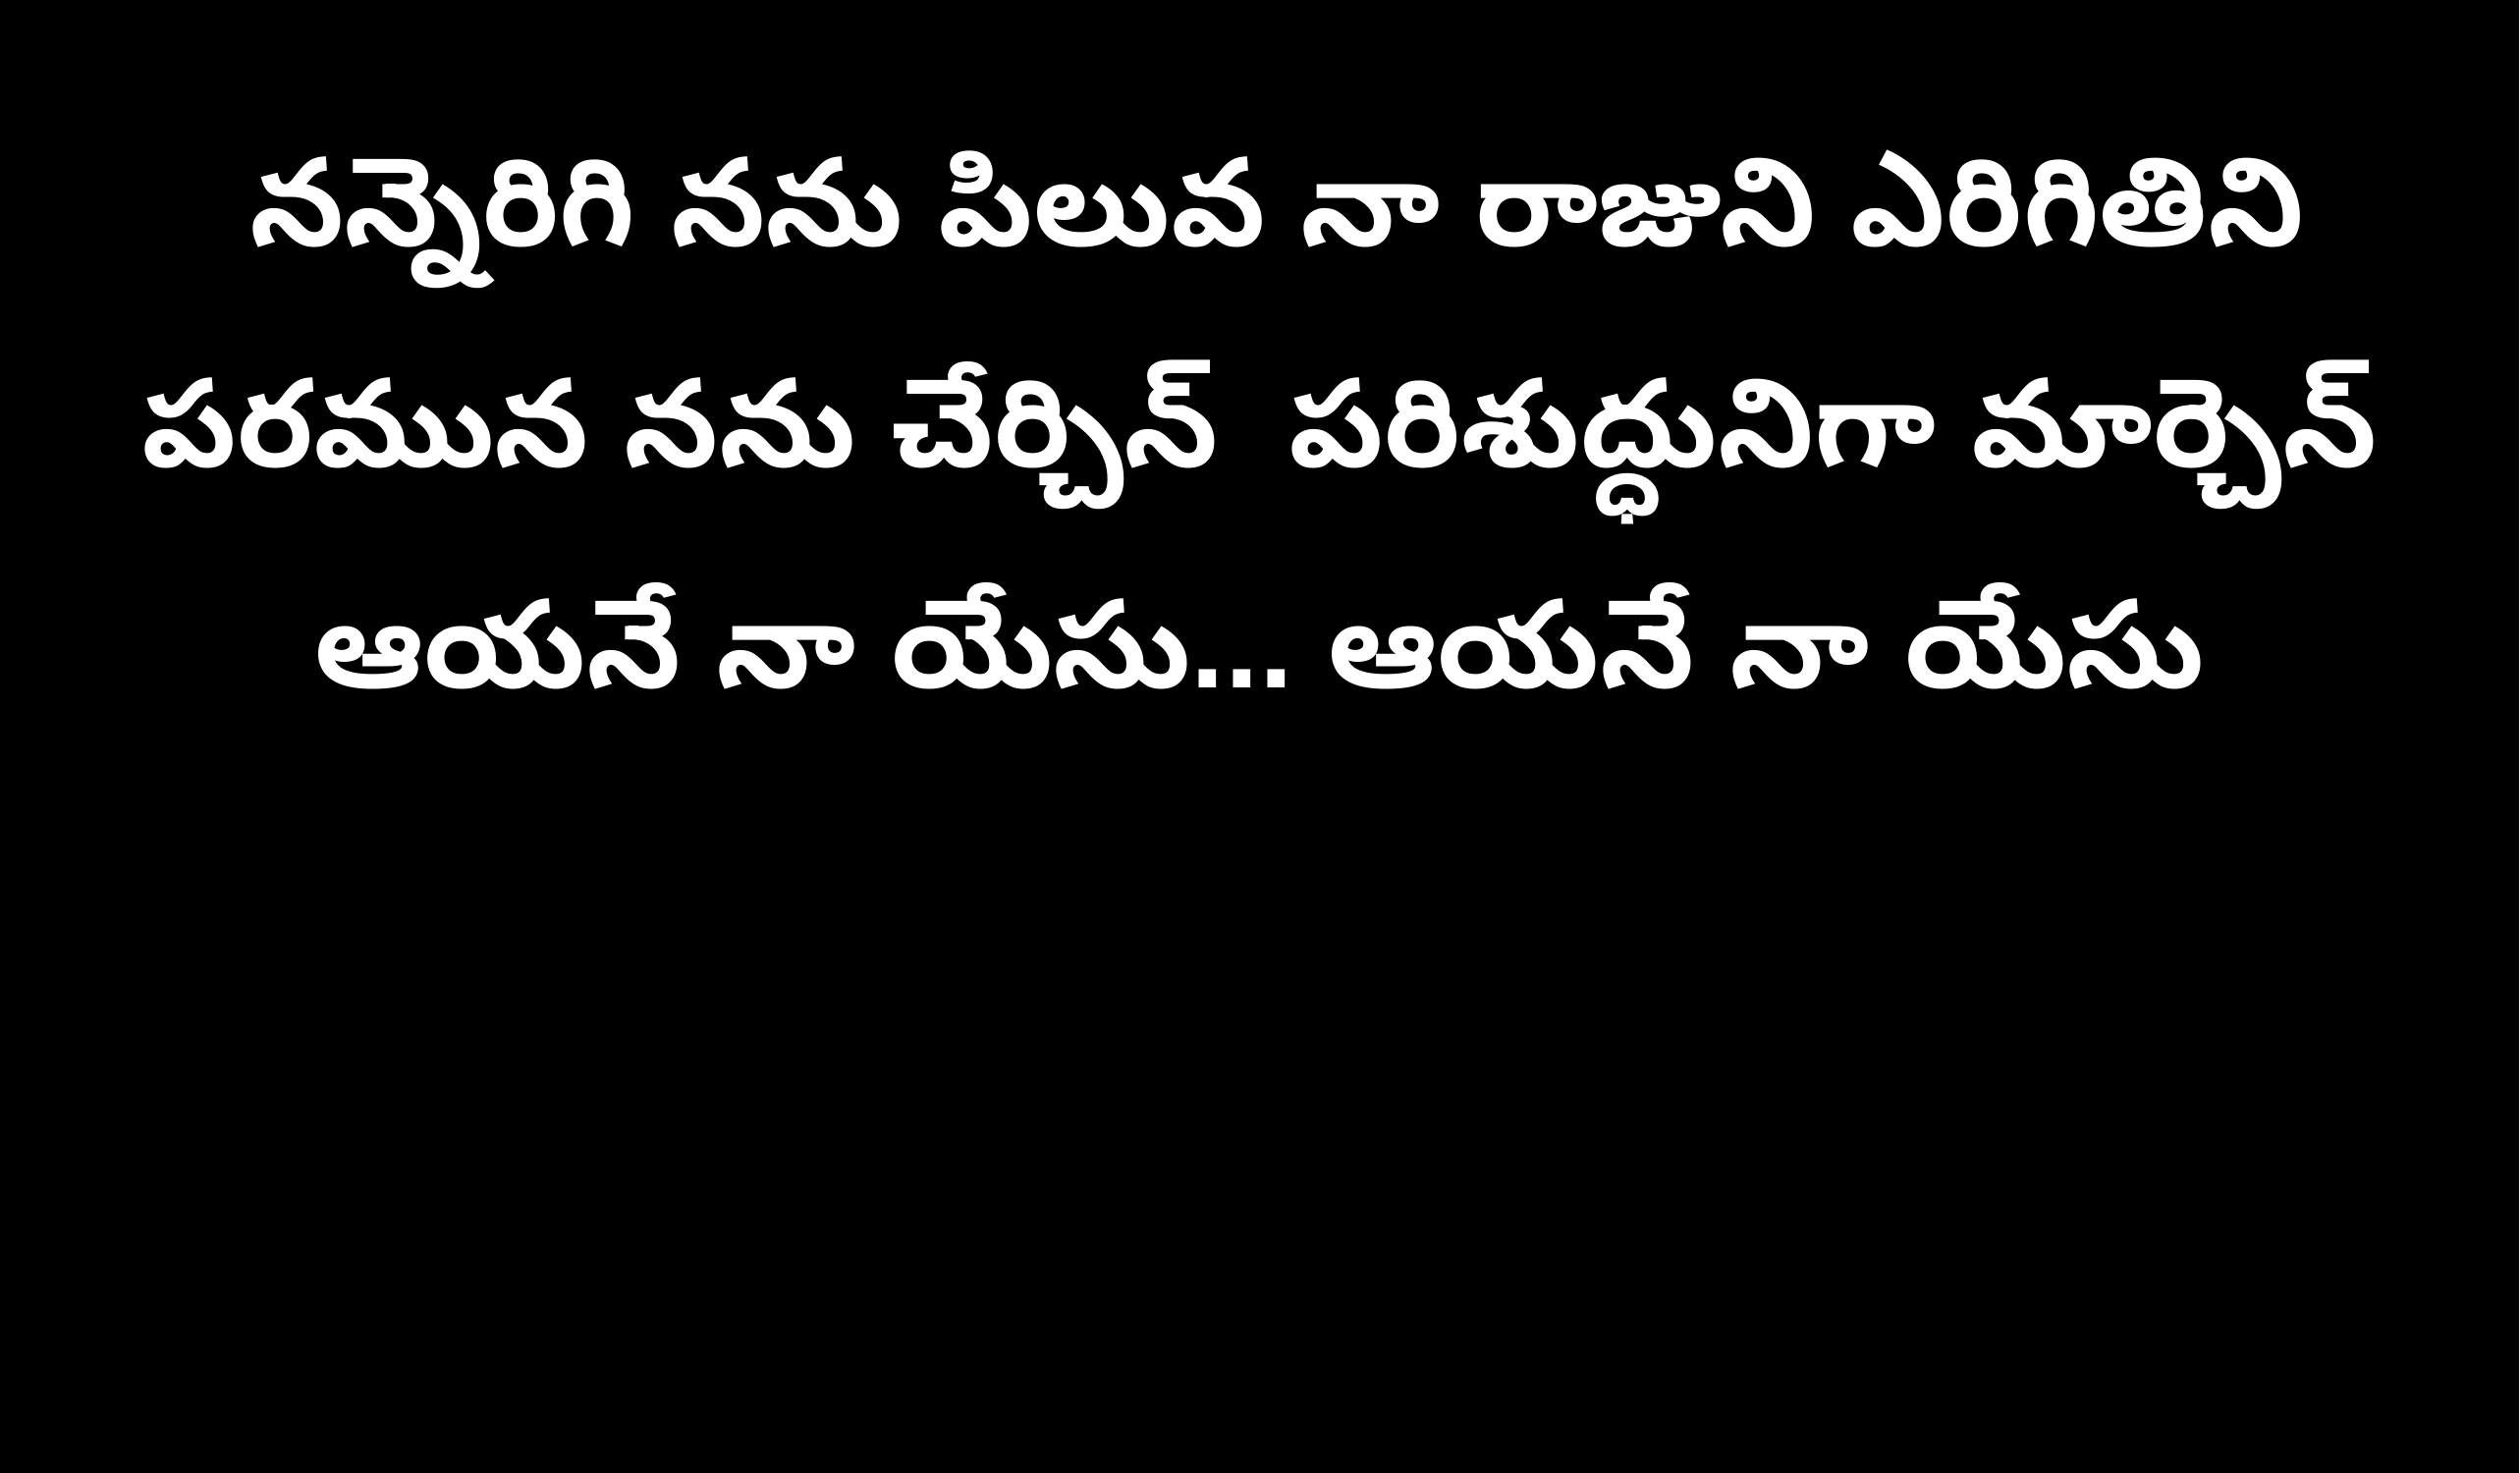

నన్నెరిగి నను పిలువ నా రాజుని ఎరిగితిని
పరమున నను చేర్చిన్  పరిశుద్ధునిగా మార్చెన్
ఆయనే నా యేసు... ఆయనే నా యేసు